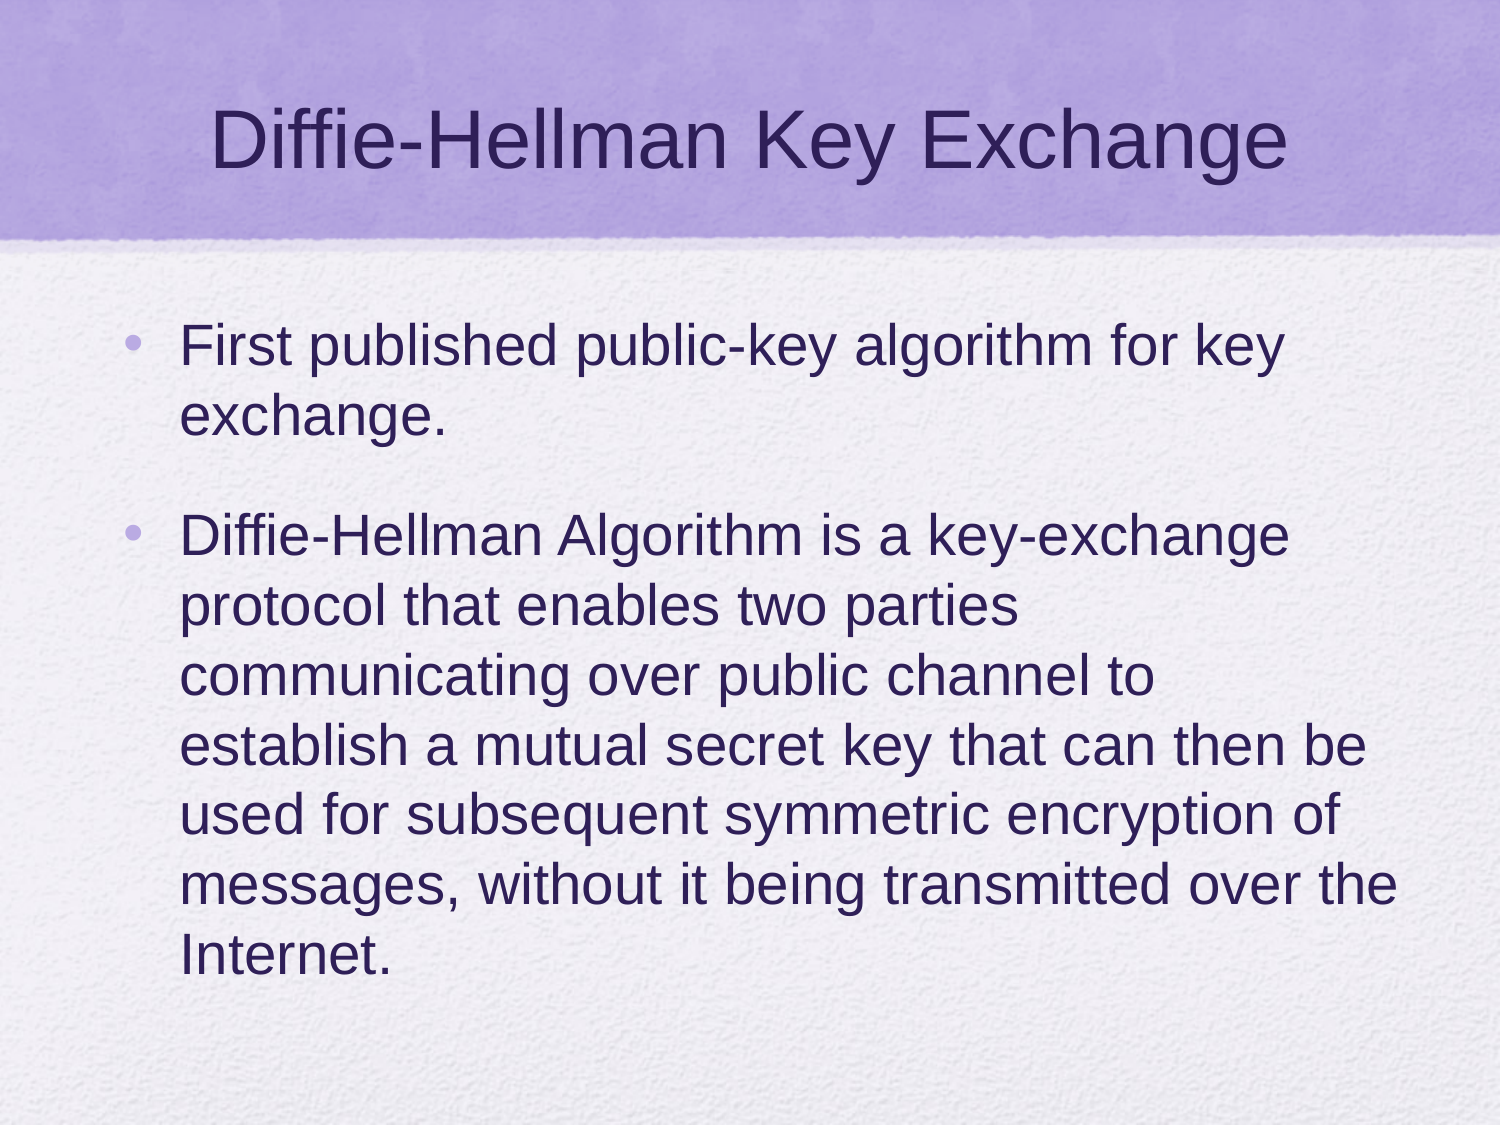

# Diffie-Hellman Key Exchange
First published public-key algorithm for key exchange.
Diffie-Hellman Algorithm is a key-exchange protocol that enables two parties communicating over public channel to establish a mutual secret key that can then be used for subsequent symmetric encryption of messages, without it being transmitted over the Internet.